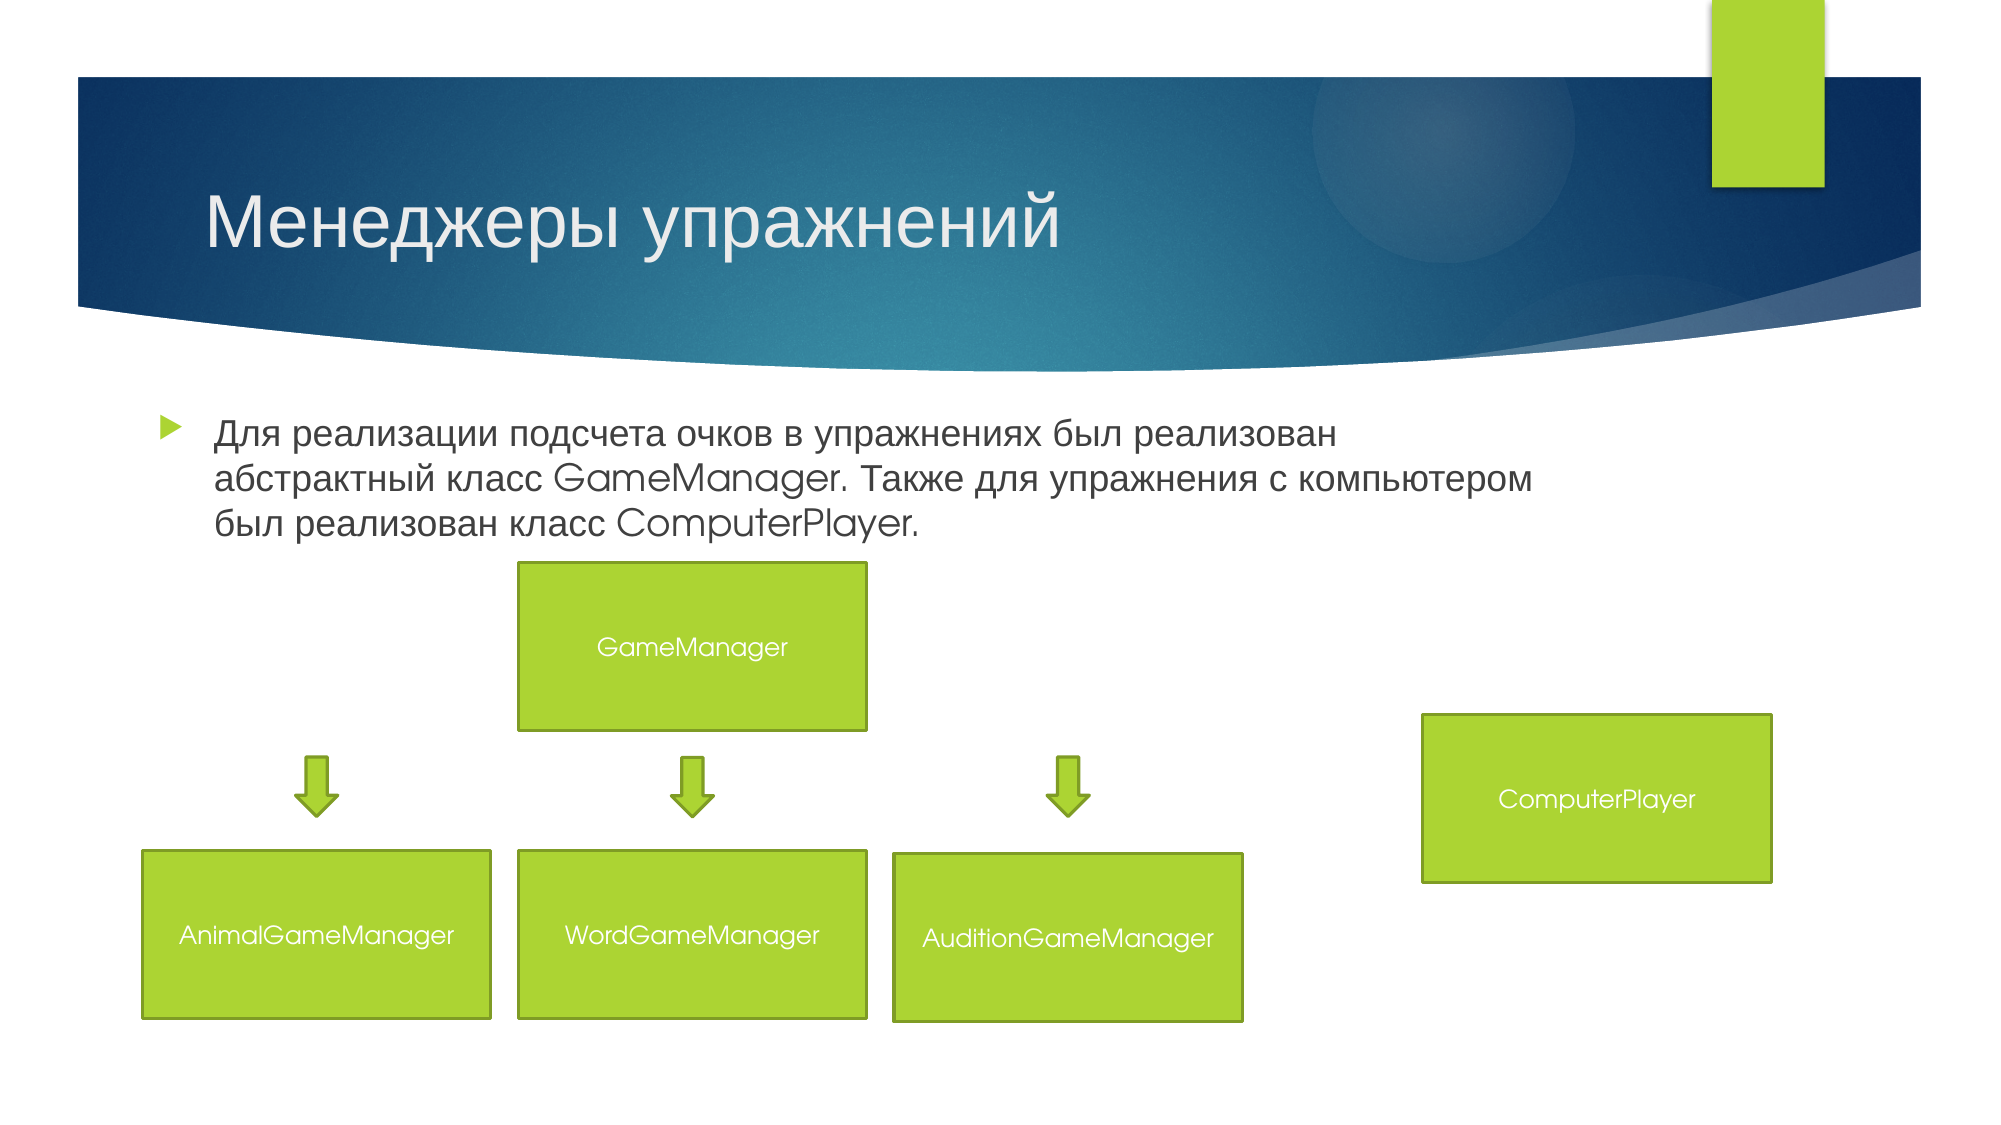

# Менеджеры упражнений
Для реализации подсчета очков в упражнениях был реализован абстрактный класс GameManager. Также для упражнения с компьютером был реализован класс ComputerPlayer.
GameManager
ComputerPlayer

AnimalGameManager
WordGameManager
AuditionGameManager